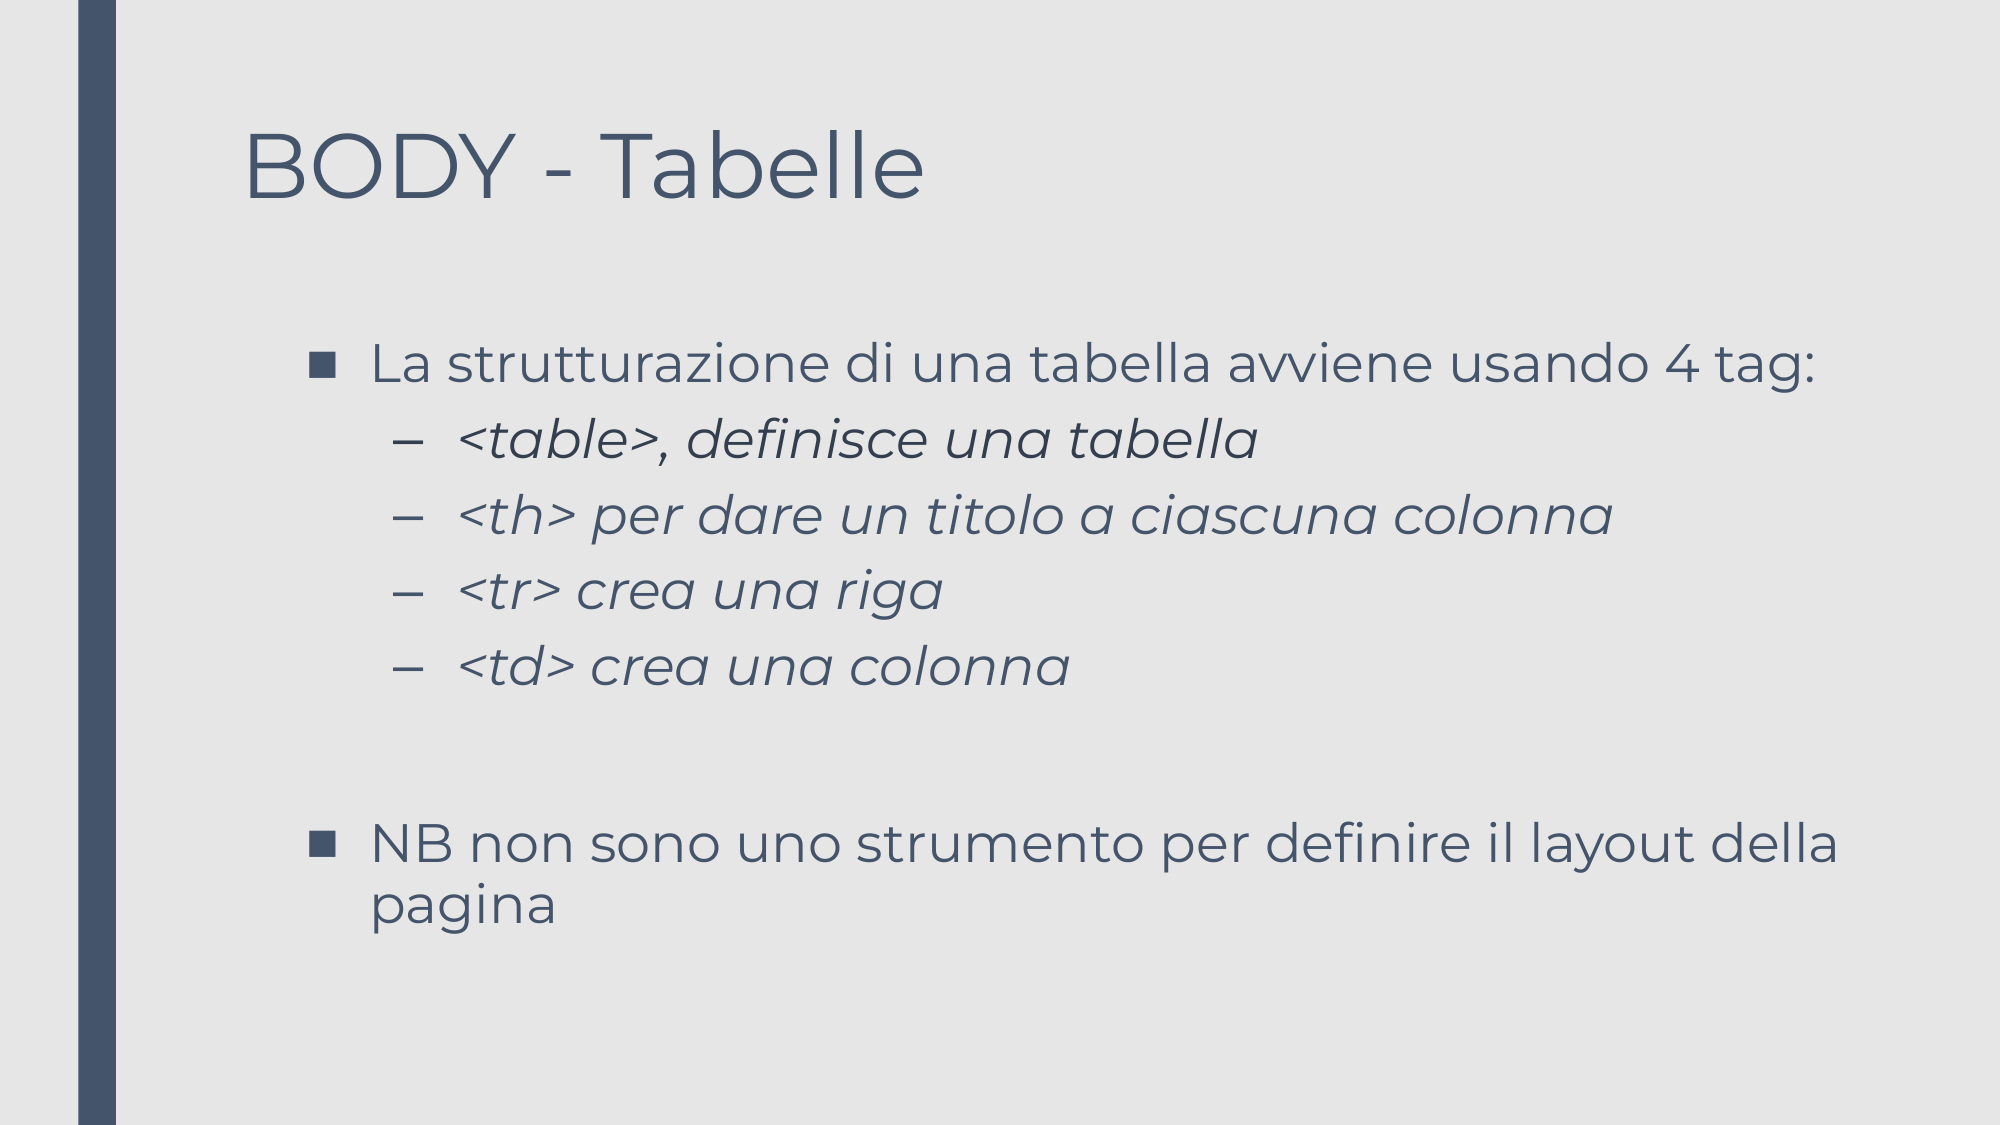

# BODY - Tabelle
La strutturazione di una tabella avviene usando 4 tag:
<table>, definisce una tabella
<th> per dare un titolo a ciascuna colonna
<tr> crea una riga
<td> crea una colonna

NB non sono uno strumento per definire il layout della pagina